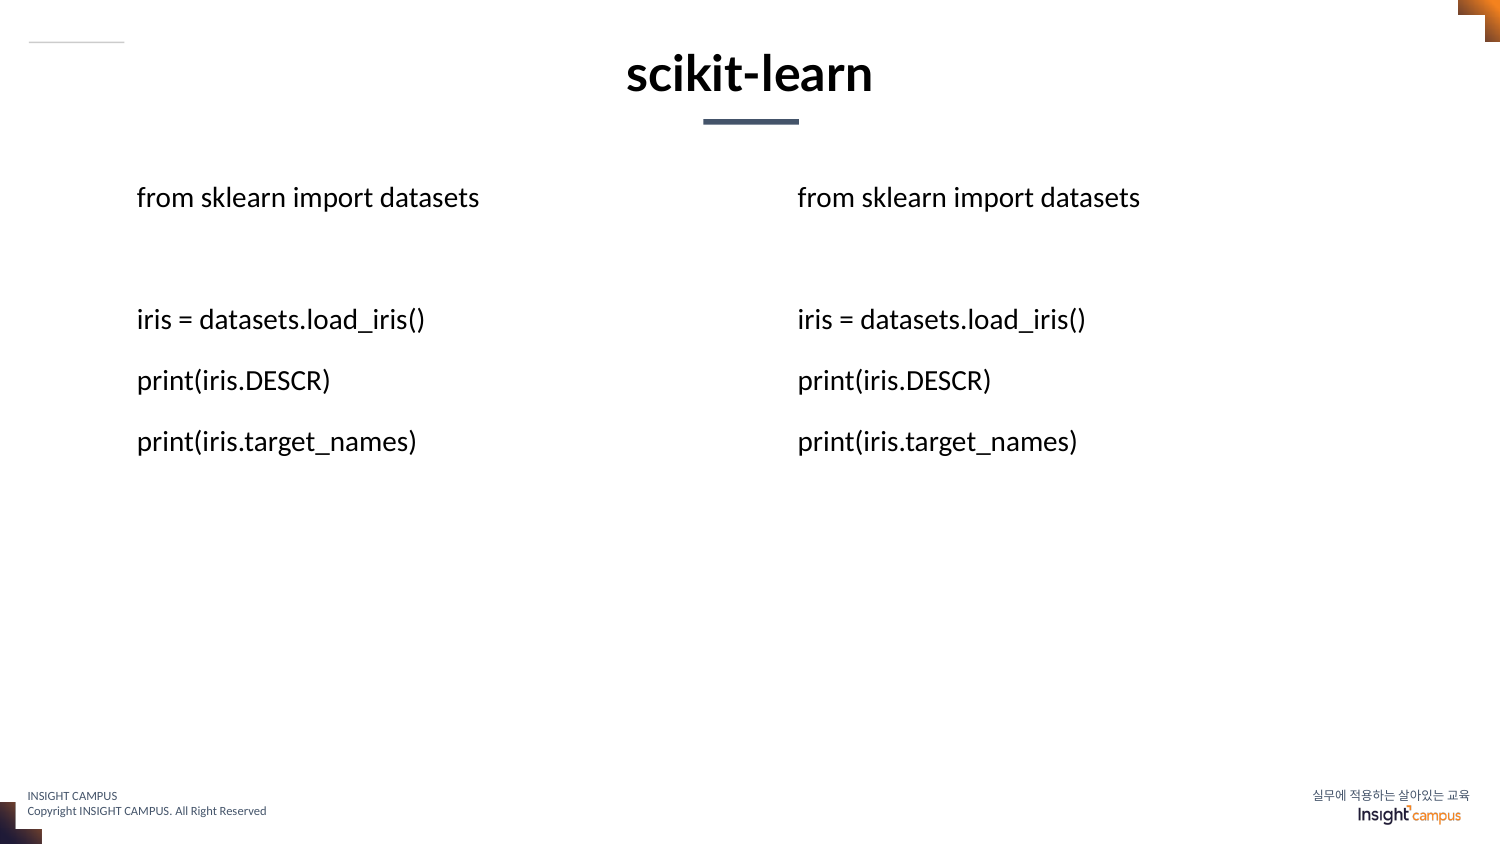

# scikit-learn
from sklearn import datasets

iris = datasets.load_iris()
print(iris.DESCR)
print(iris.target_names)
from sklearn import datasets

iris = datasets.load_iris()
print(iris.DESCR)
print(iris.target_names)